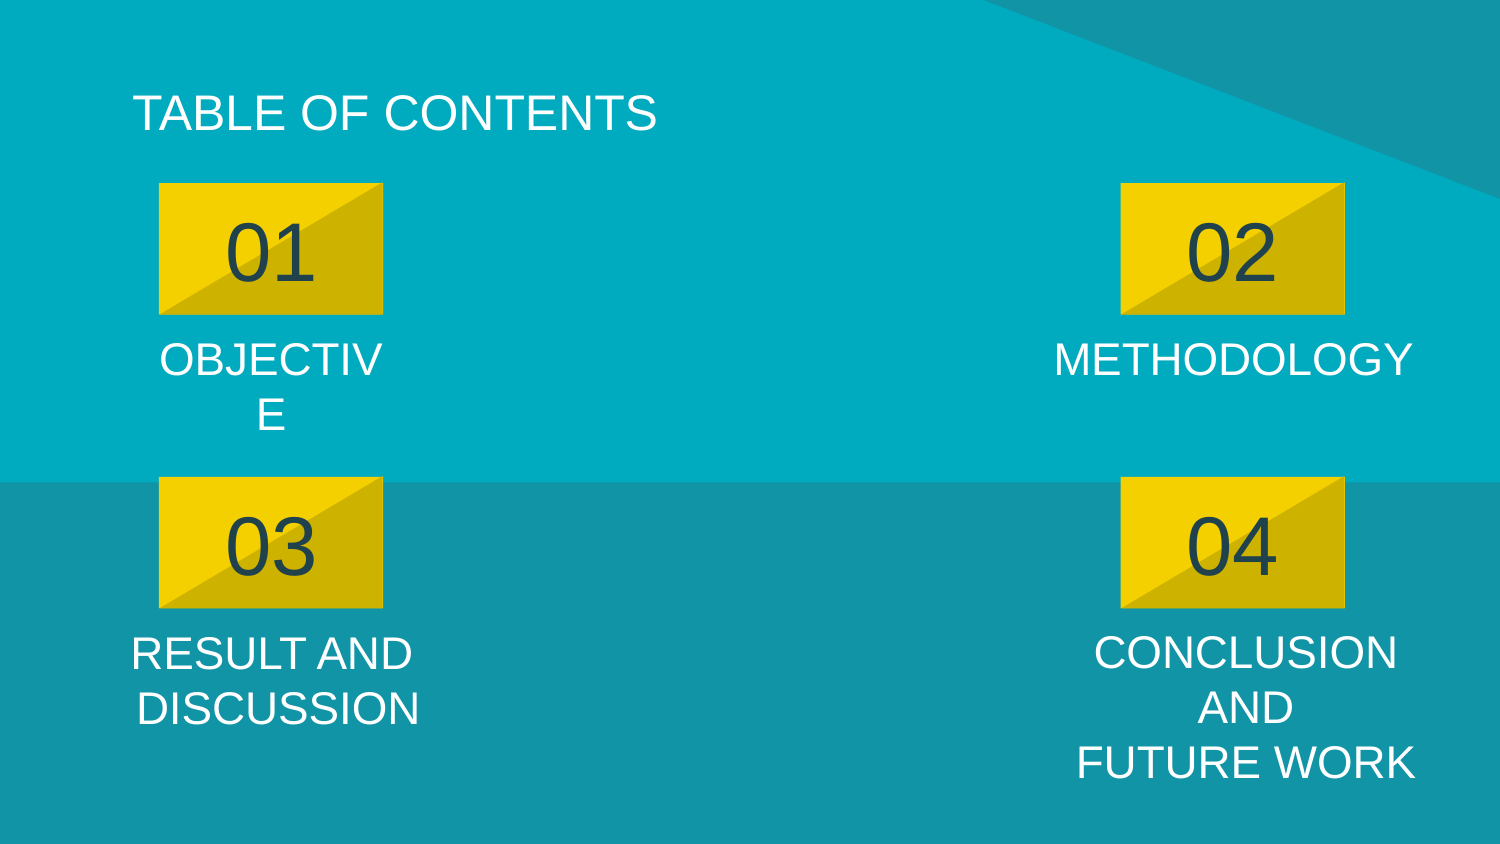

# TABLE OF CONTENTS

01
02
METHODOLOGY
OBJECTIVE

03
04
CONCLUSION AND
FUTURE WORK
RESULT AND
DISCUSSION